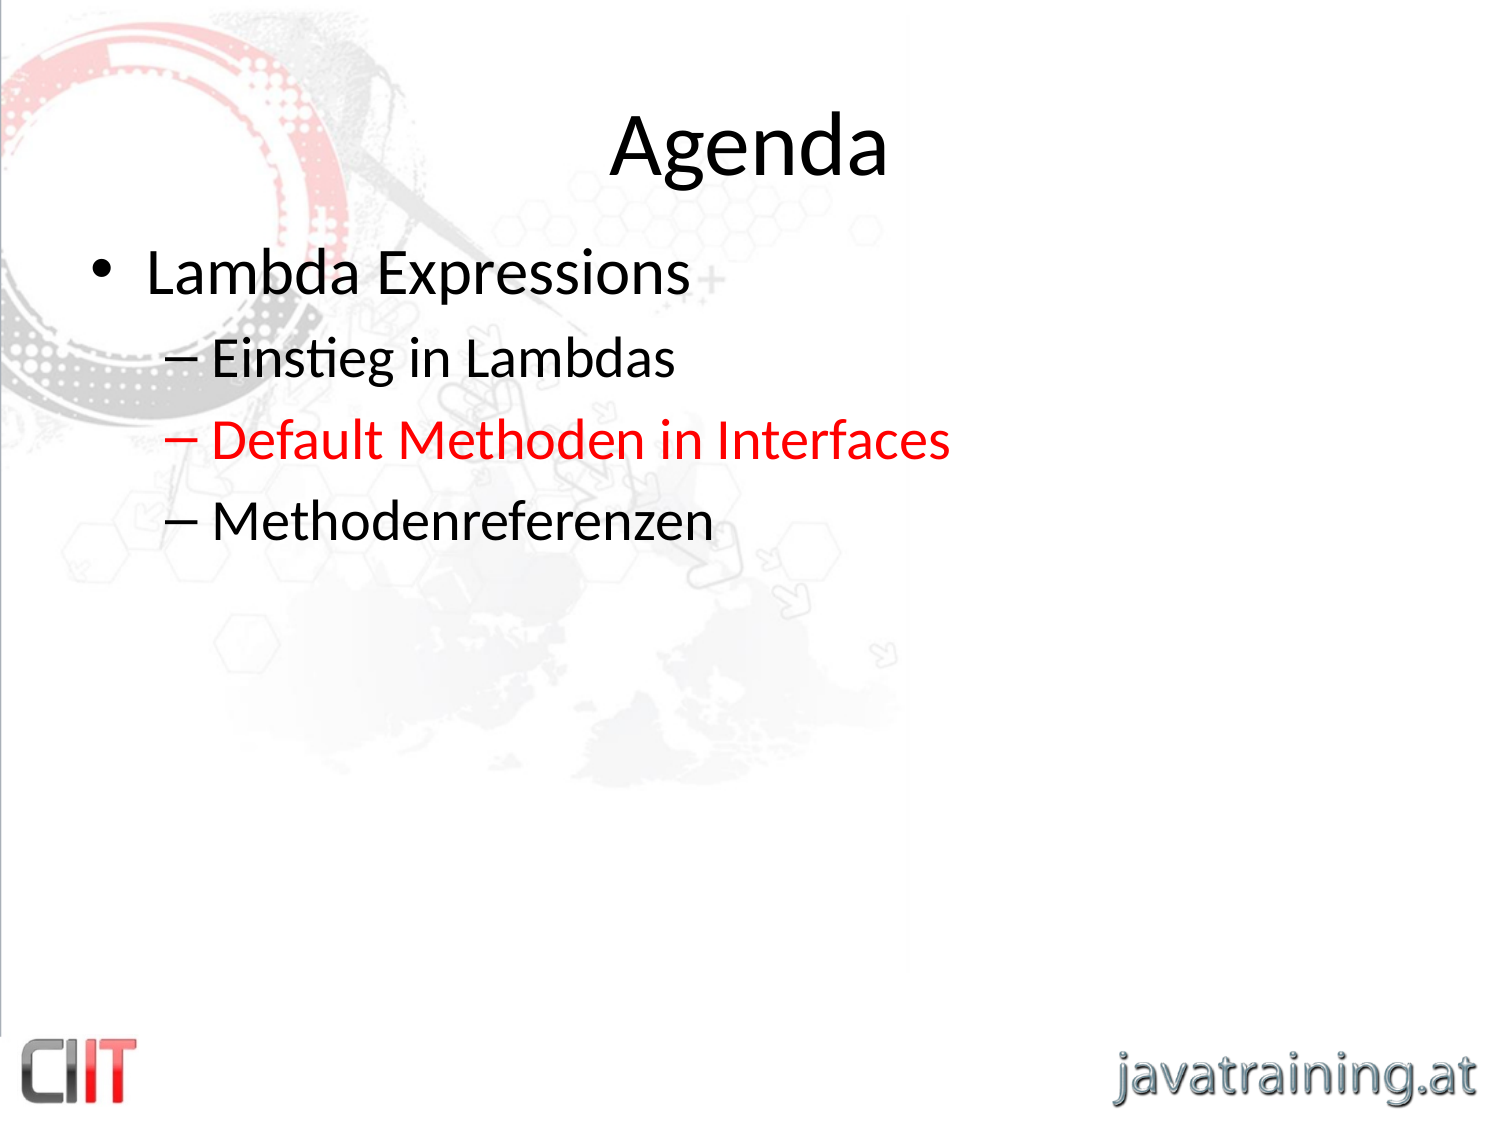

# Agenda
Lambda Expressions
Einstieg in Lambdas
Default Methoden in Interfaces
Methodenreferenzen